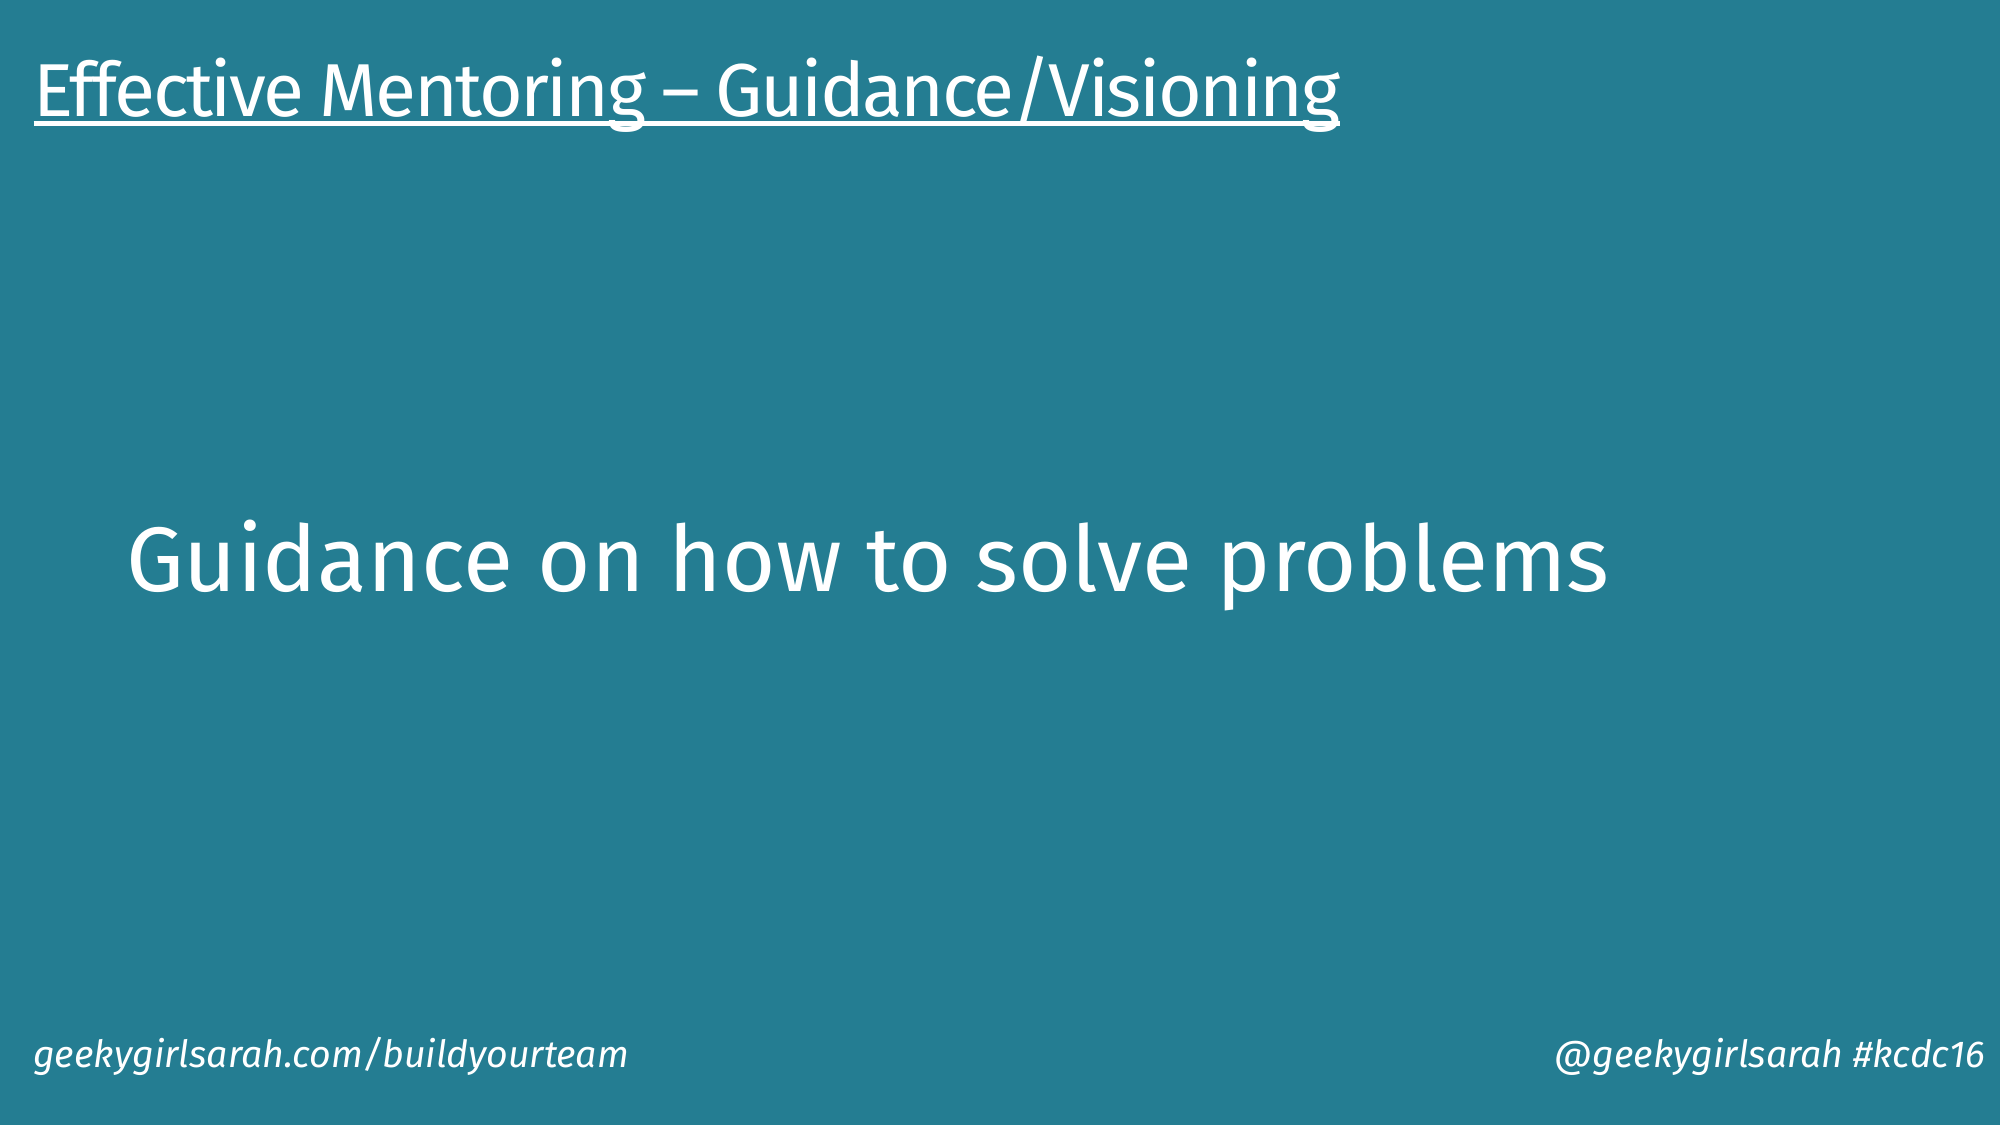

# Effective Mentoring – Guidance/Visioning
Guidance on how to solve problems